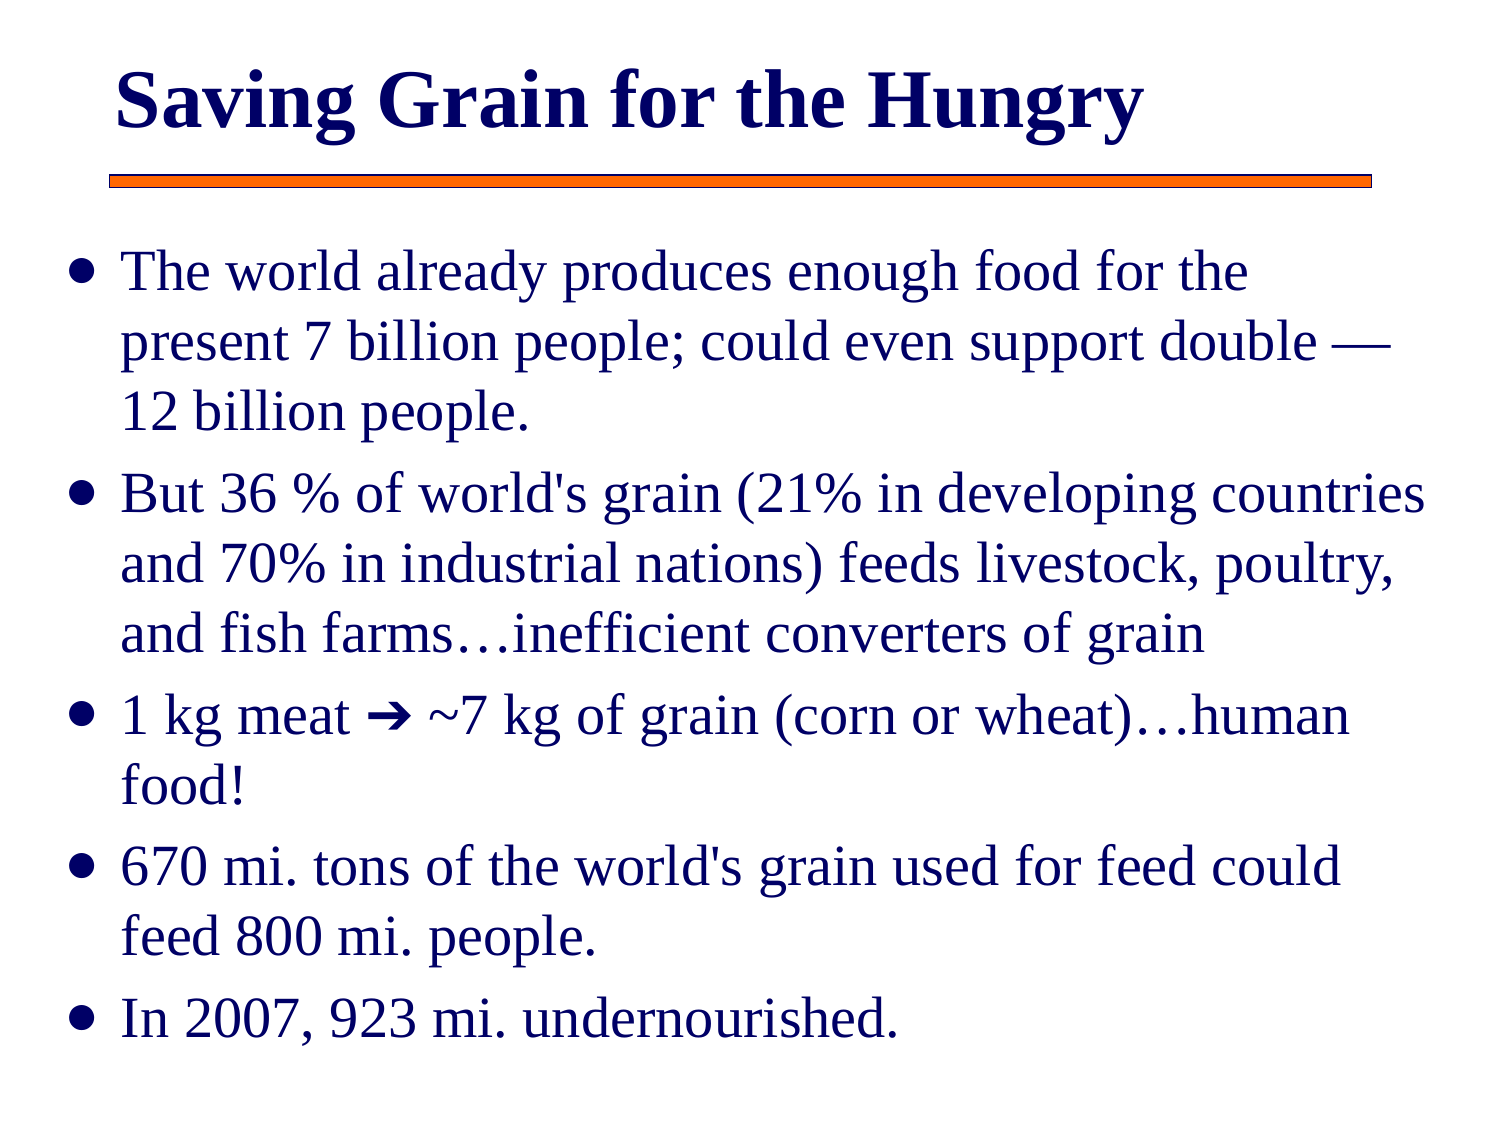

# Saving Grain for the Hungry
The world already produces enough food for the present 7 billion people; could even support double — 12 billion people.
But 36 % of world's grain (21% in developing countries and 70% in industrial nations) feeds livestock, poultry, and fish farms…inefficient converters of grain
1 kg meat ➔ ~7 kg of grain (corn or wheat)…human food!
670 mi. tons of the world's grain used for feed could feed 800 mi. people.
In 2007, 923 mi. undernourished.